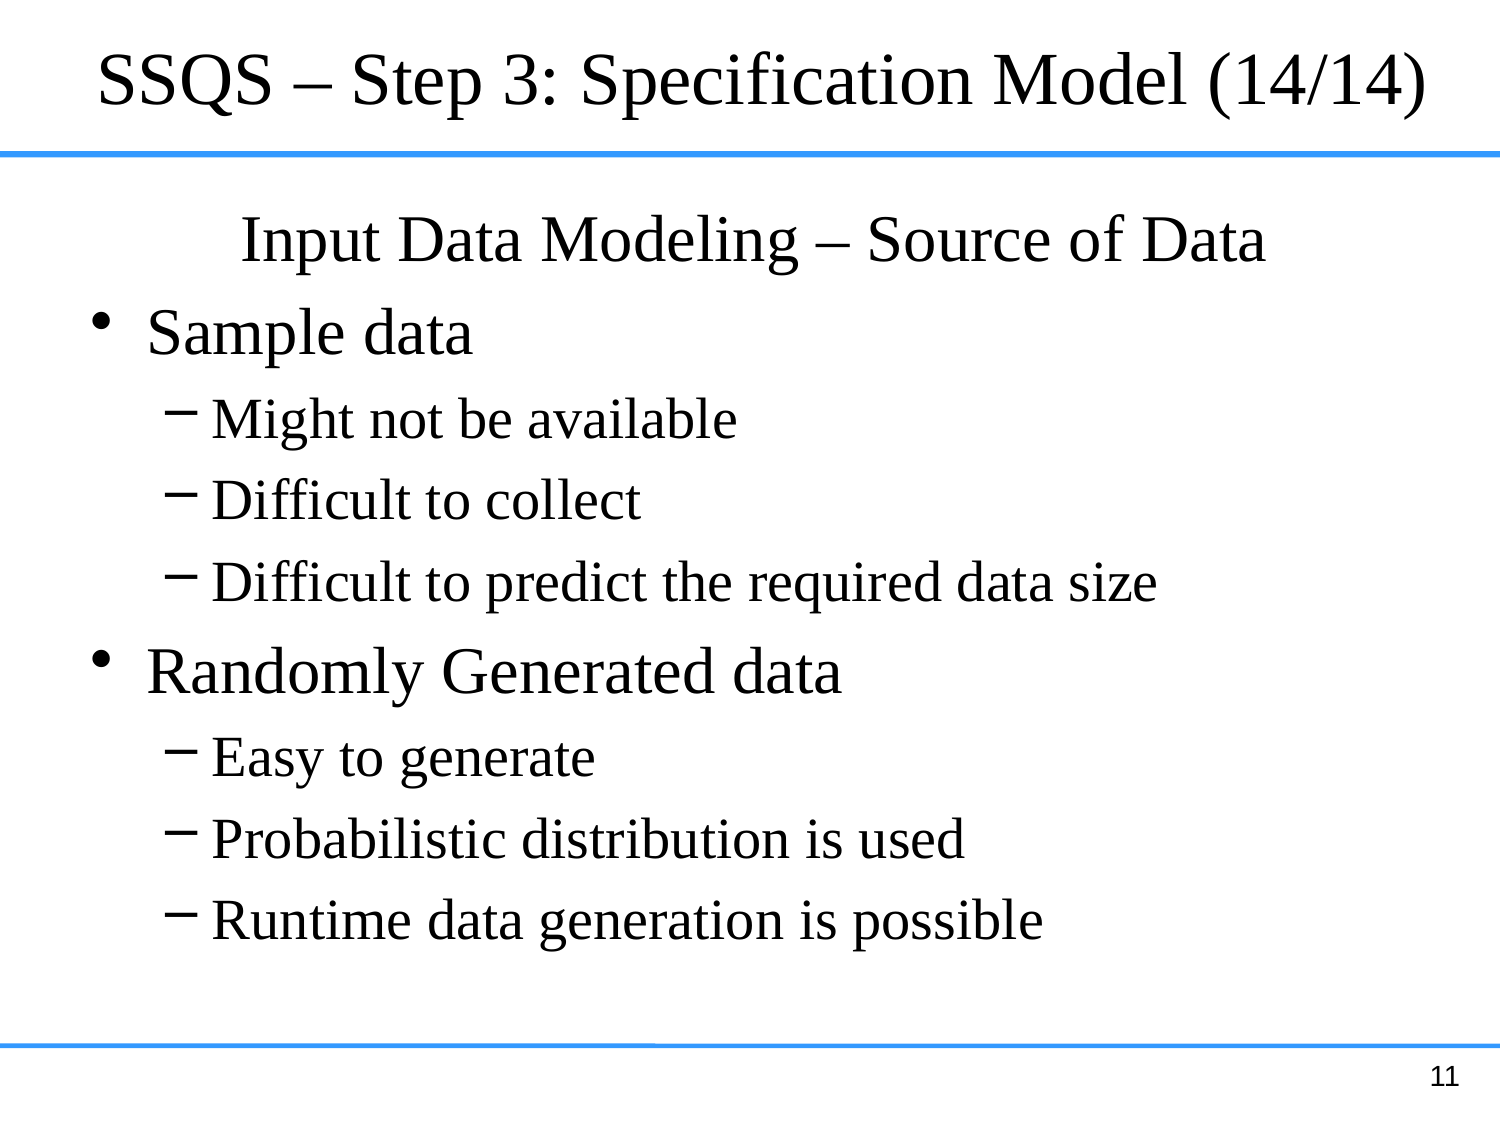

# SSQS – Step 3: Specification Model (14/14)
	Input Data Modeling – Source of Data
Sample data
Might not be available
Difficult to collect
Difficult to predict the required data size
Randomly Generated data
Easy to generate
Probabilistic distribution is used
Runtime data generation is possible
11